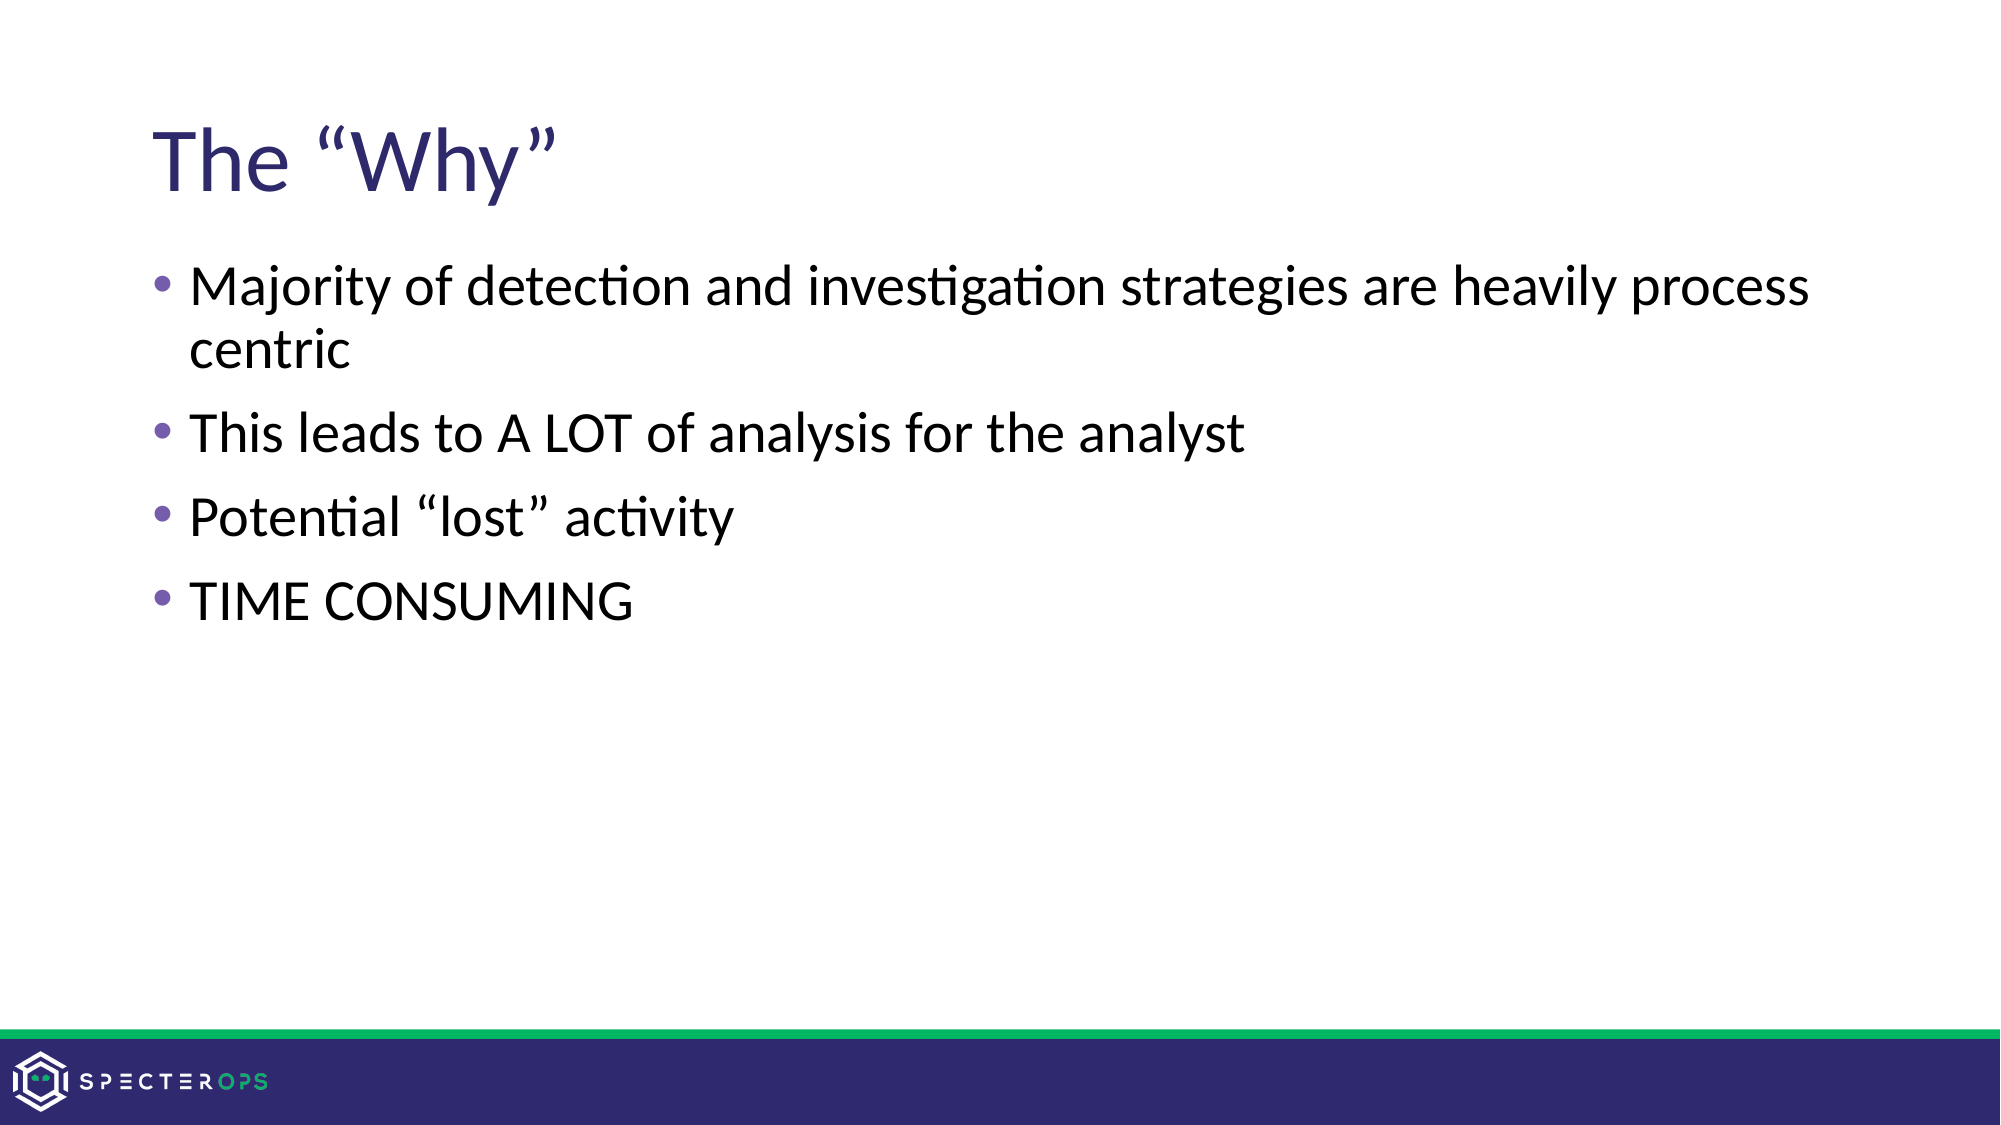

# The “Why”
Majority of detection and investigation strategies are heavily process centric
This leads to A LOT of analysis for the analyst
Potential “lost” activity
TIME CONSUMING